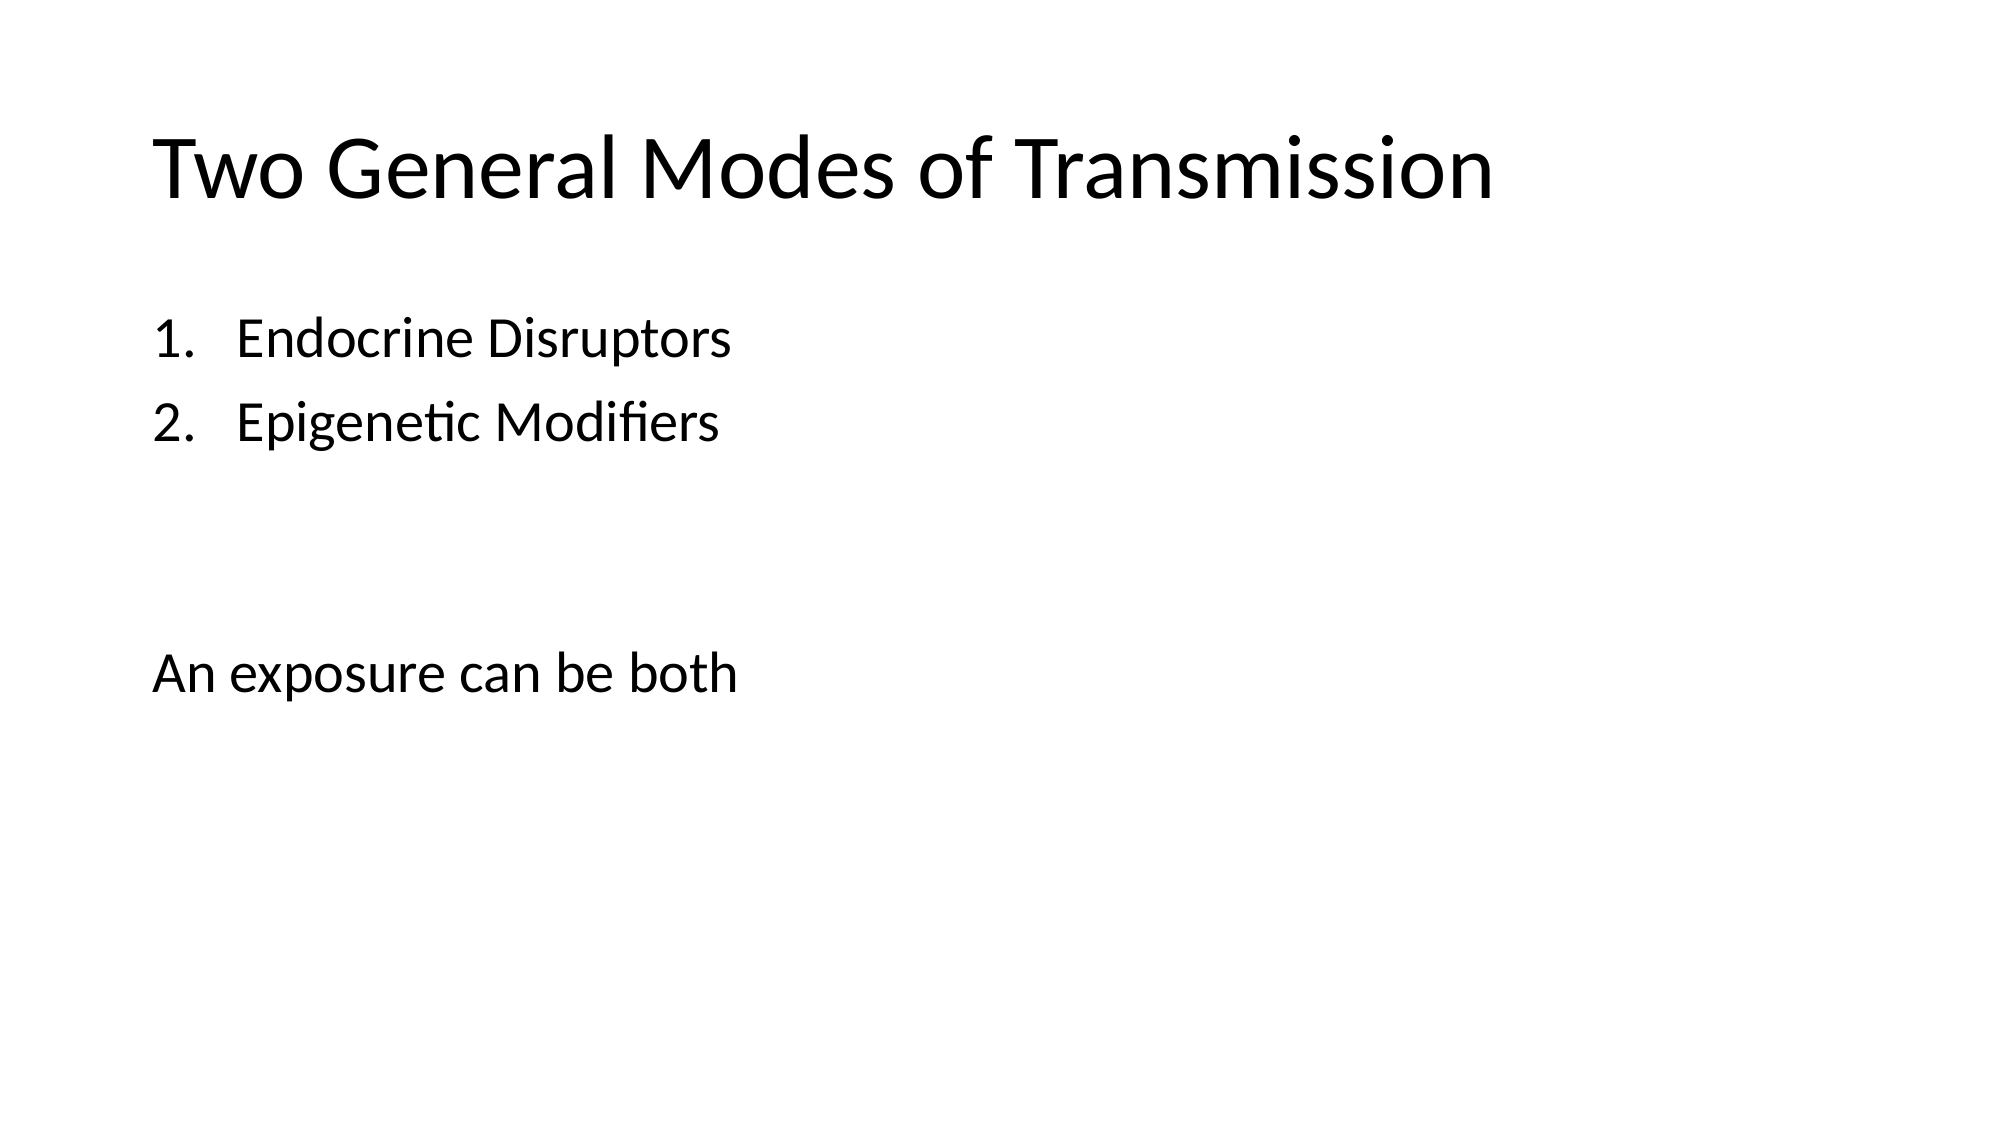

# Two General Modes of Transmission
Endocrine Disruptors
Epigenetic Modifiers

An exposure can be both